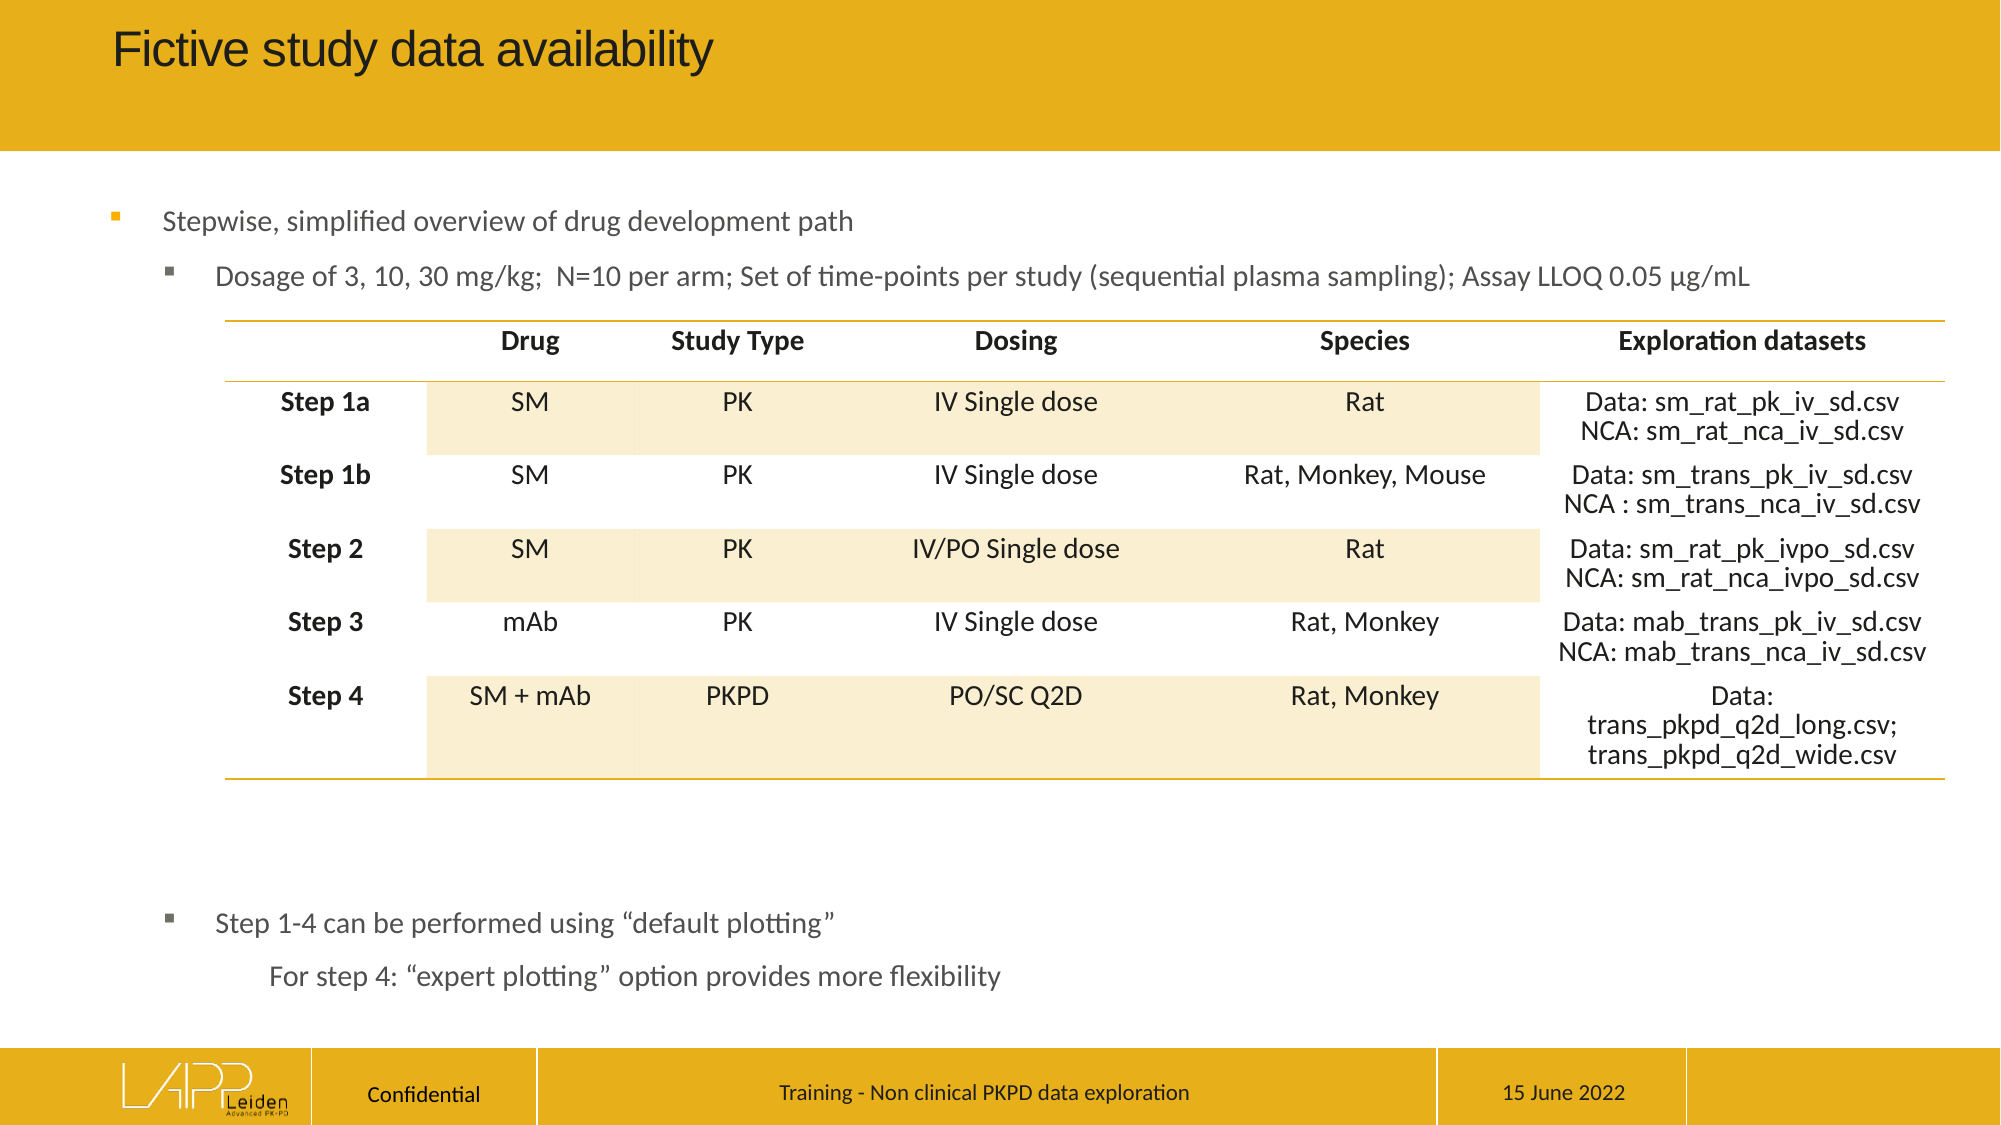

# Fictive study data availability

Stepwise, simplified overview of drug development path
Dosage of 3, 10, 30 mg/kg;  N=10 per arm; Set of time-points per study (sequential plasma sampling); Assay LLOQ 0.05 µg/mL

Step 1-4 can be performed using “default plotting”
For step 4: “expert plotting” option provides more flexibility

|  | Drug | Study Type | Dosing | Species | Exploration datasets |
| --- | --- | --- | --- | --- | --- |
| Step 1a | SM | PK | IV Single dose | Rat | Data: sm\_rat\_pk\_iv\_sd.csv NCA: sm\_rat\_nca\_iv\_sd.csv |
| Step 1b | SM | PK | IV Single dose | Rat, Monkey, Mouse | Data: sm\_trans\_pk\_iv\_sd.csv NCA : sm\_trans\_nca\_iv\_sd.csv |
| Step 2 | SM | PK | IV/PO Single dose | Rat | Data: sm\_rat\_pk\_ivpo\_sd.csv NCA: sm\_rat\_nca\_ivpo\_sd.csv |
| Step 3 | mAb | PK | IV Single dose | Rat, Monkey | Data: mab\_trans\_pk\_iv\_sd.csv NCA: mab\_trans\_nca\_iv\_sd.csv |
| Step 4 | SM + mAb | PKPD | PO/SC Q2D | Rat, Monkey | Data: trans\_pkpd\_q2d\_long.csv; trans\_pkpd\_q2d\_wide.csv |
15 June 2022
Training - Non clinical PKPD data exploration